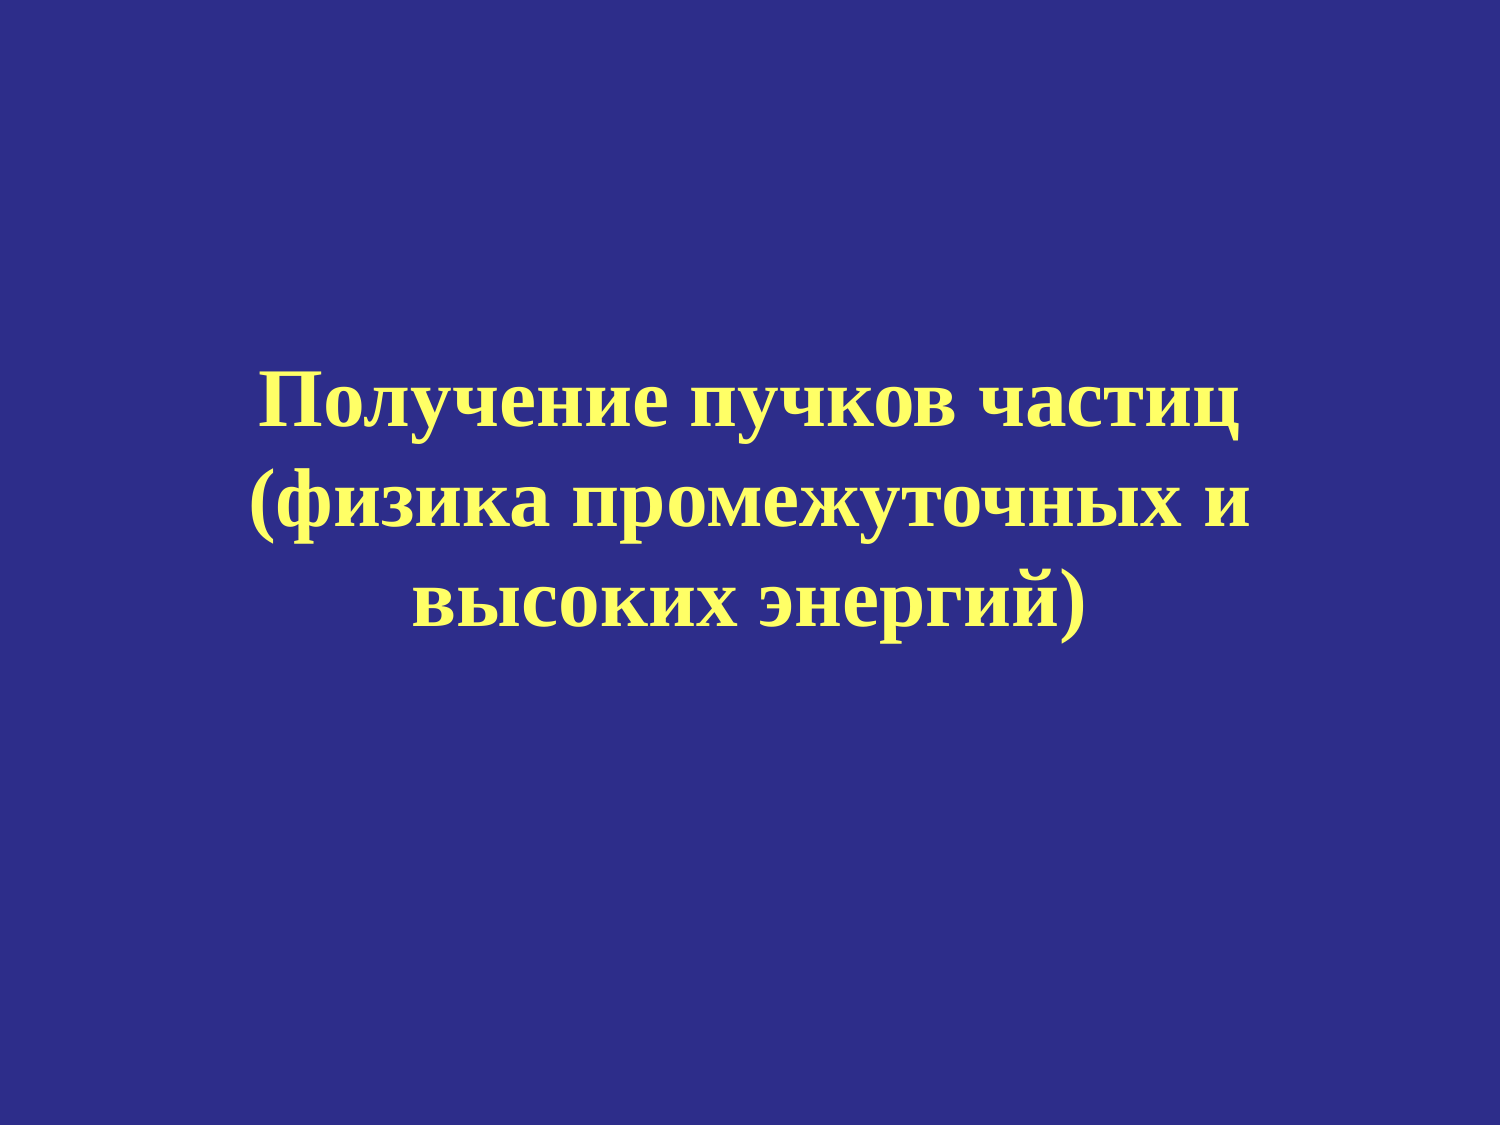

# Получение пучков частиц (физика промежуточных и высоких энергий)